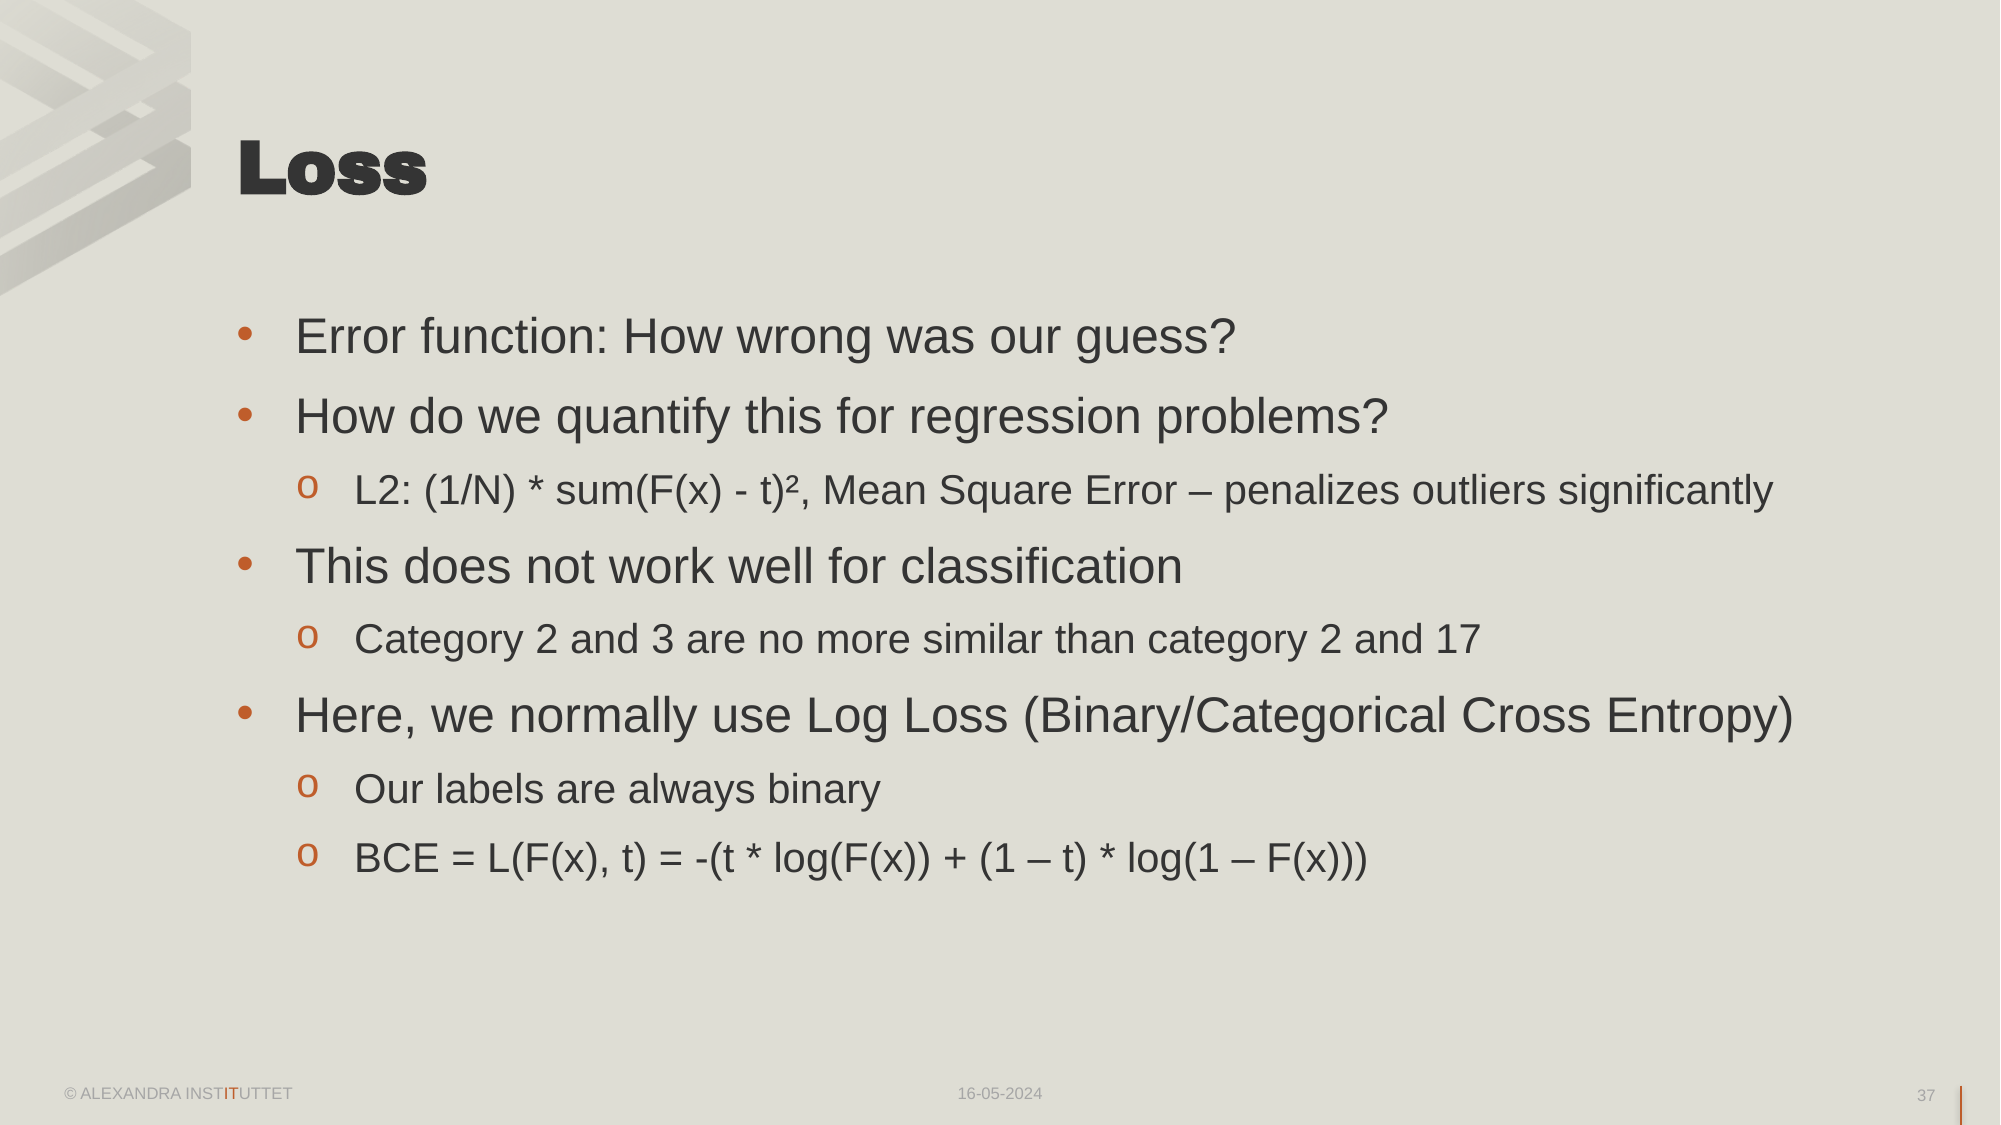

# Loss
Error function: How wrong was our guess?
How do we quantify this for regression problems?
L2: (1/N) * sum(F(x) - t)², Mean Square Error – penalizes outliers significantly
This does not work well for classification
Category 2 and 3 are no more similar than category 2 and 17
Here, we normally use Log Loss (Binary/Categorical Cross Entropy)
Our labels are always binary
BCE = L(F(x), t) = -(t * log(F(x)) + (1 – t) * log(1 – F(x)))

© ALEXANDRA INSTITUTTET
16-05-2024
37